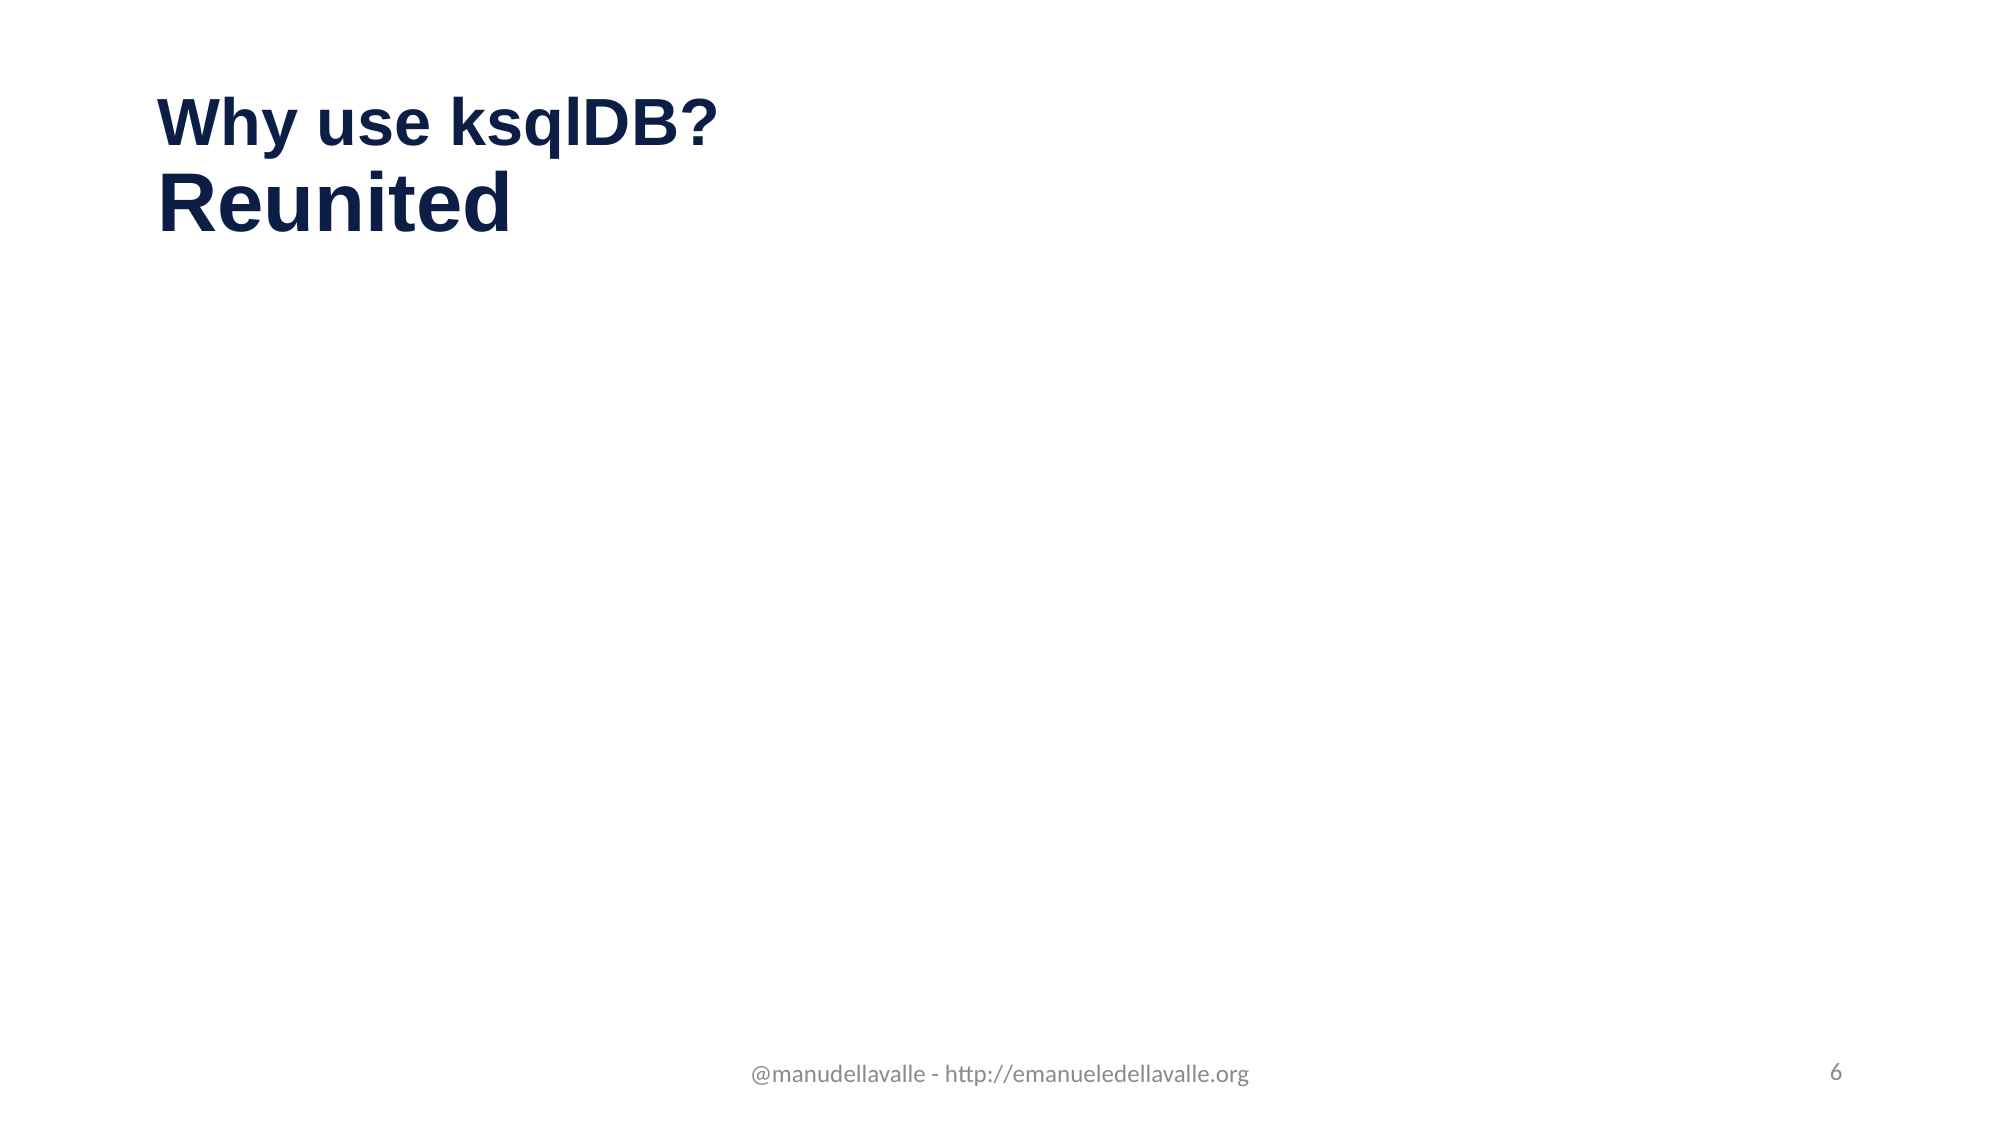

# Why use ksqlDB? Reunited
@manudellavalle - http://emanueledellavalle.org
6